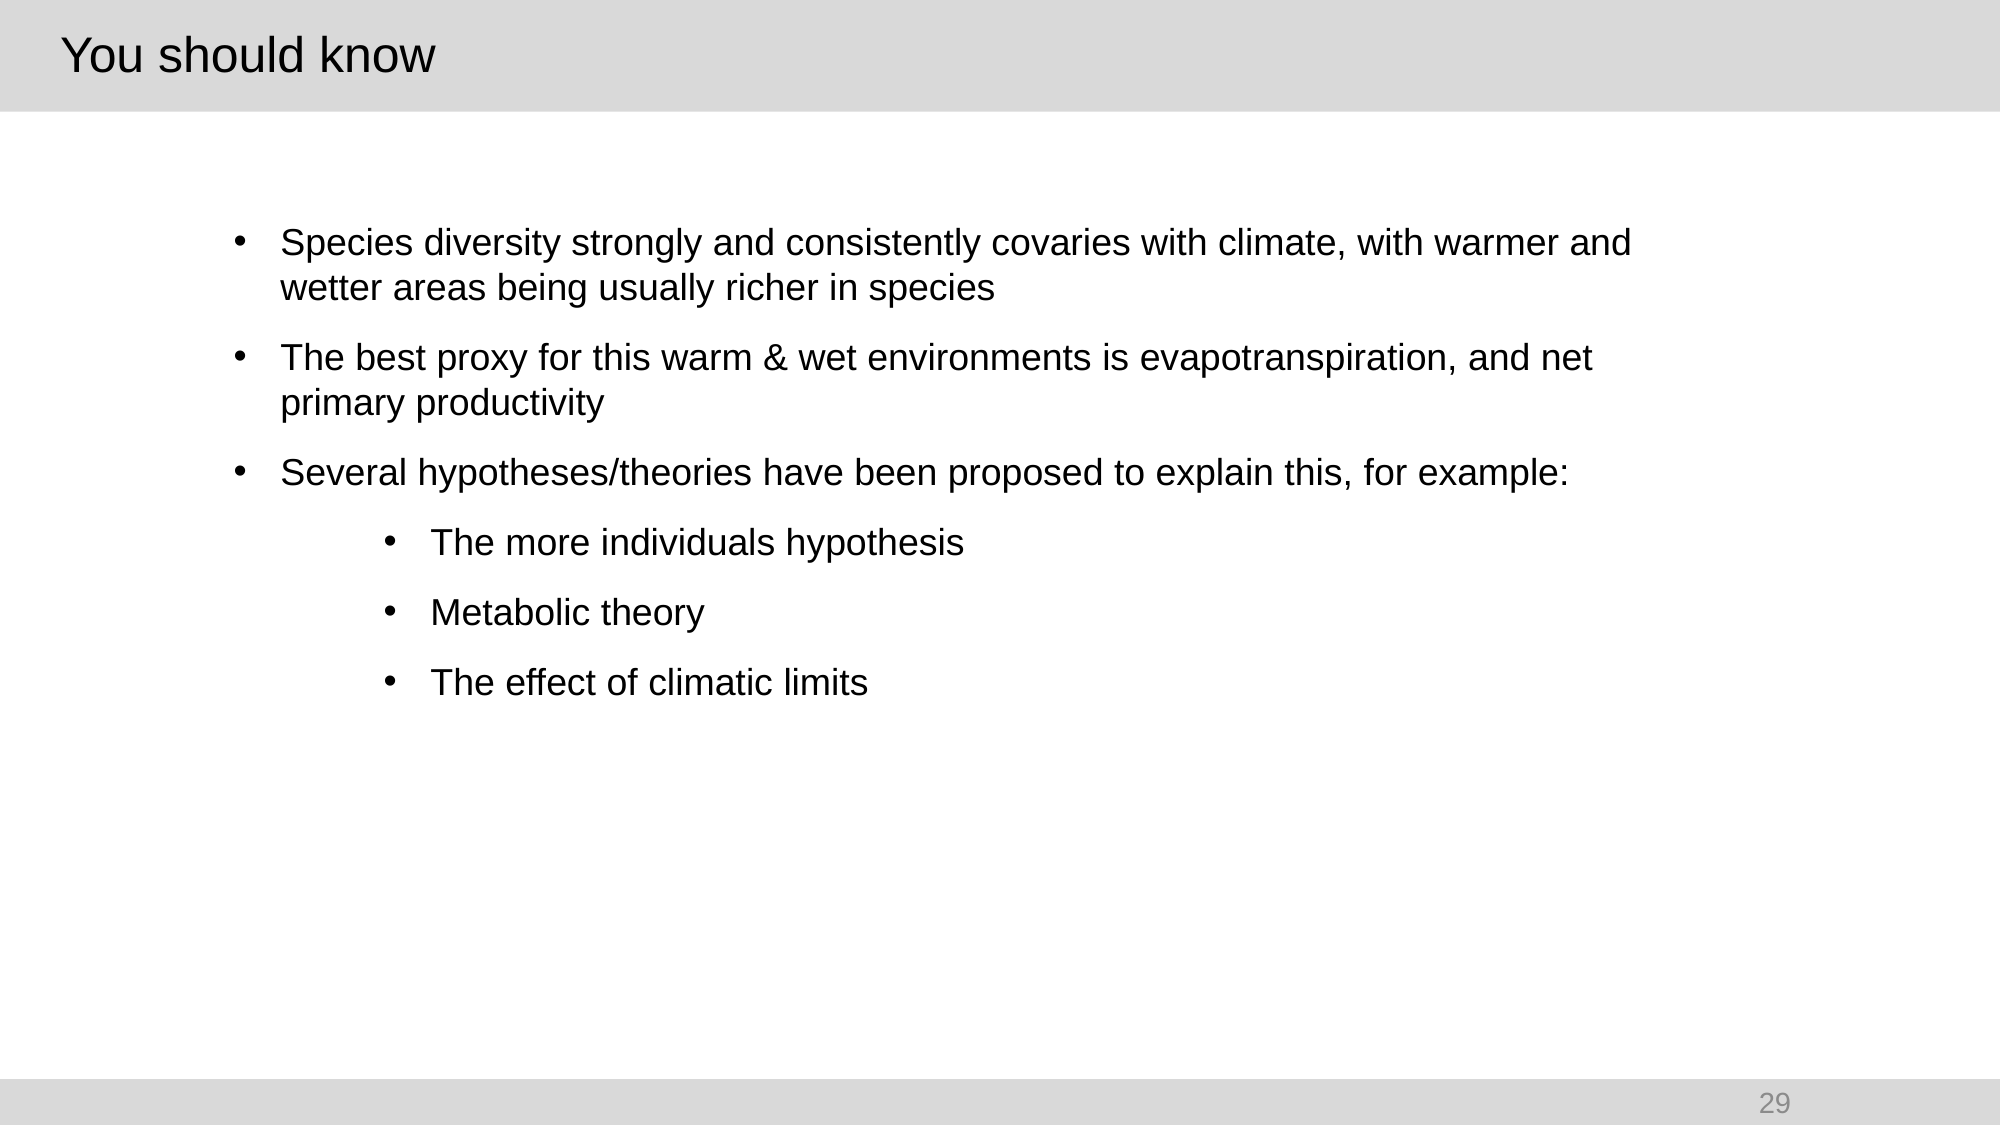

# You should know
Species diversity strongly and consistently covaries with climate, with warmer and wetter areas being usually richer in species
The best proxy for this warm & wet environments is evapotranspiration, and net primary productivity
Several hypotheses/theories have been proposed to explain this, for example:
The more individuals hypothesis
Metabolic theory
The effect of climatic limits

29